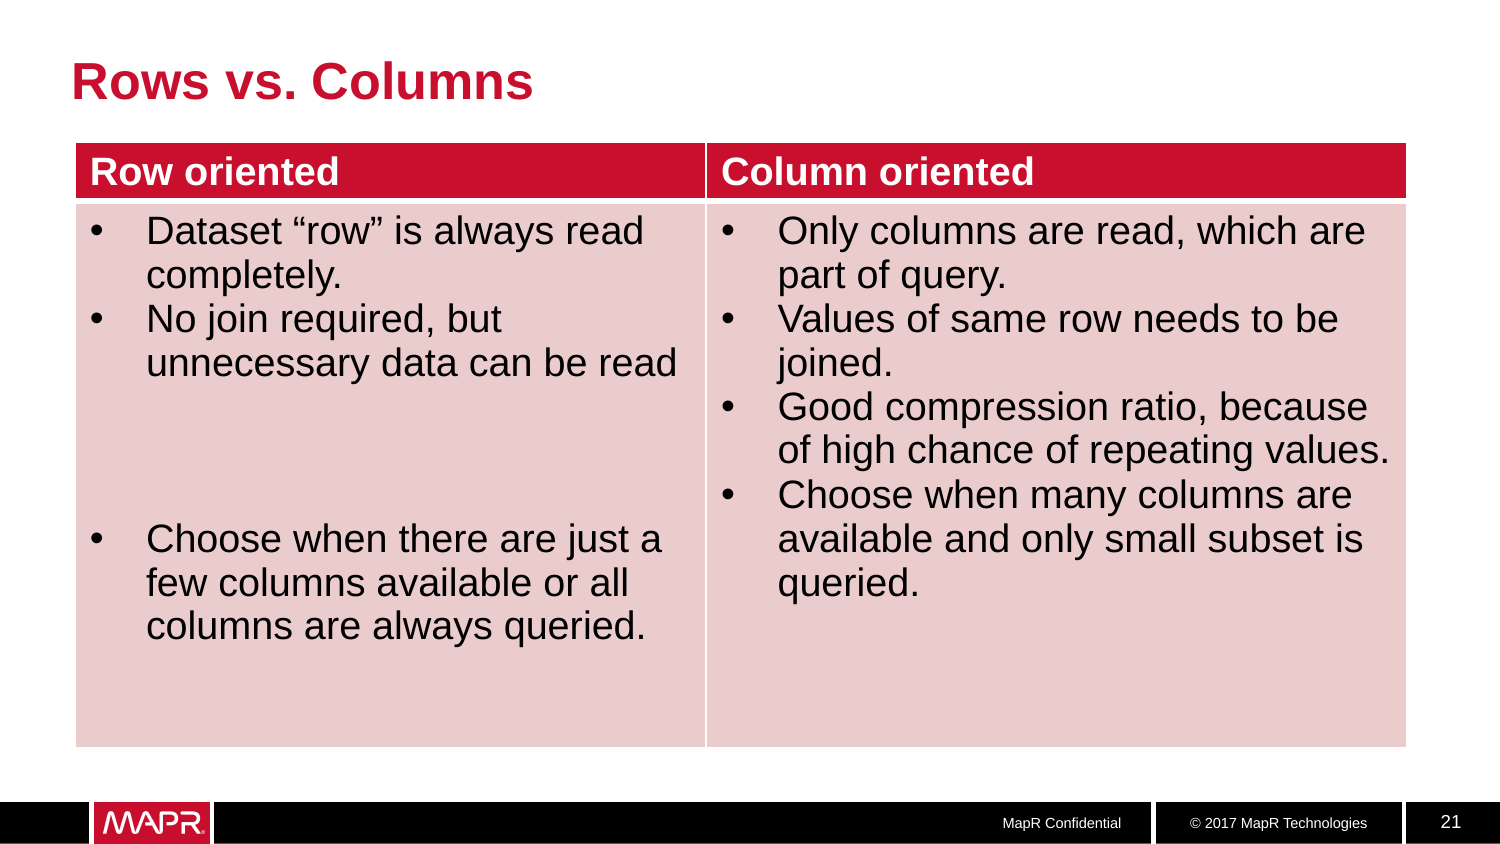

# Rows vs. Columns
| Row oriented | Column oriented |
| --- | --- |
| Dataset “row” is always read completely. No join required, but unnecessary data can be read Choose when there are just a few columns available or all columns are always queried. | Only columns are read, which are part of query. Values of same row needs to be joined. Good compression ratio, because of high chance of repeating values. Choose when many columns are available and only small subset is queried. |